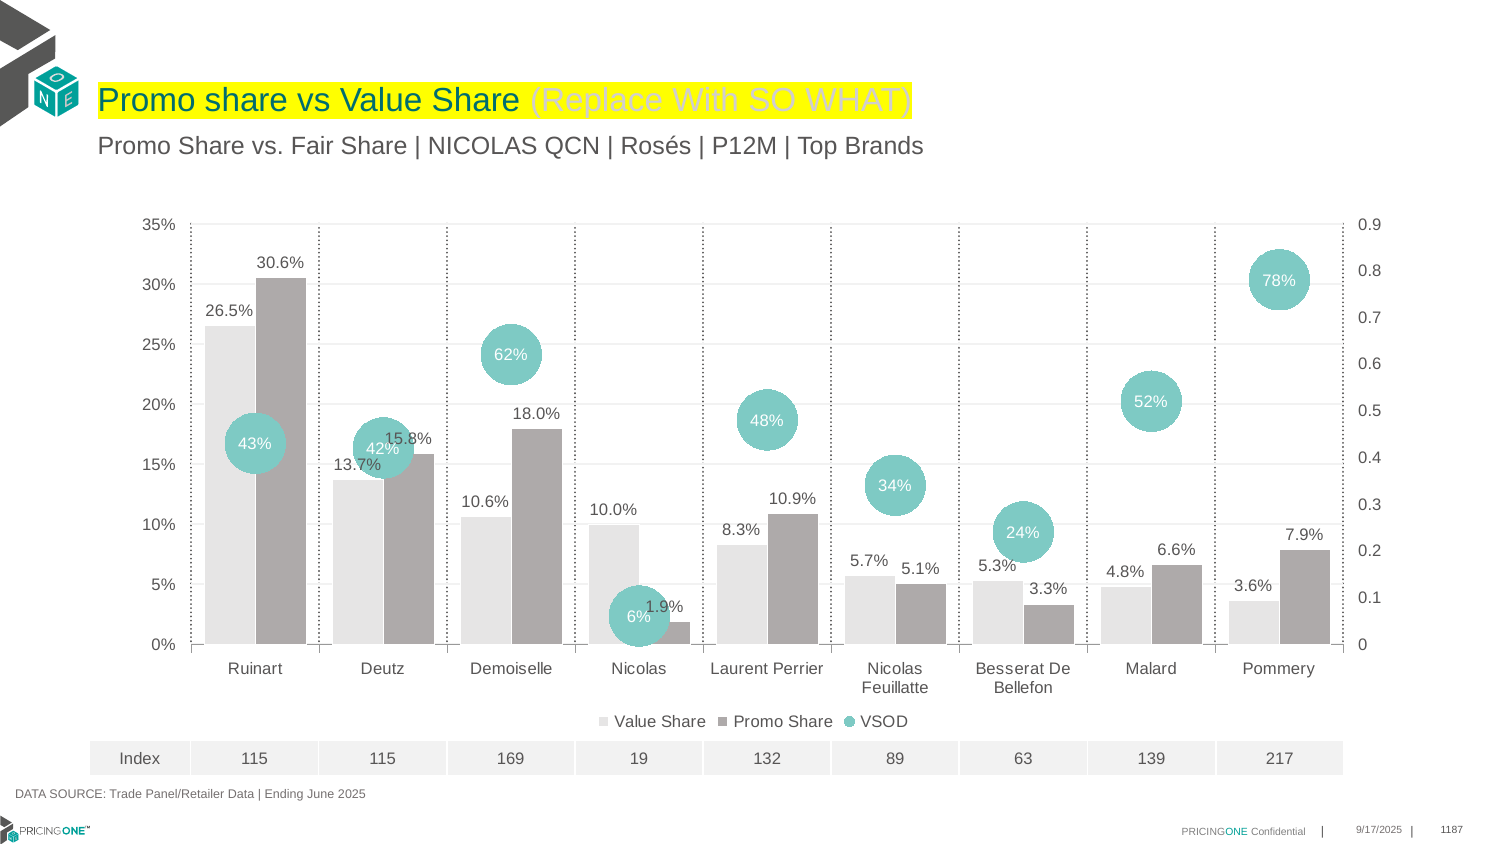

# Promo share vs Value Share (Replace With SO WHAT)
Promo Share vs. Fair Share | NICOLAS QCN | Rosés | P12M | Top Brands

### Chart

| Category | Value Share | Promo Share | VSOD |
|---|---|---|---|
| Ruinart | 0.265091986650028 | 0.30550006512388445 | 0.43 |
| Deutz | 0.13736099068405083 | 0.15848956527060937 | 0.42 |
| Demoiselle | 0.10637534571228459 | 0.17962736584087488 | 0.62 |
| Nicolas | 0.09954361287068 | 0.01885924923930595 | 0.06 |
| Laurent Perrier | 0.08254210225080705 | 0.10884005730901833 | 0.48 |
| Nicolas Feuillatte | 0.057108275073005935 | 0.050547119091969045 | 0.34 |
| Besserat De Bellefon | 0.05314986596491189 | 0.03326182783128049 | 0.24 |
| Malard | 0.04764220220450051 | 0.06628356037768715 | 0.52 |
| Pommery | 0.03624107881550182 | 0.07859118991537034 | 0.78 |
| Index | 115 | 115 | 169 | 19 | 132 | 89 | 63 | 139 | 217 |
| --- | --- | --- | --- | --- | --- | --- | --- | --- | --- |
DATA SOURCE: Trade Panel/Retailer Data | Ending June 2025

9/17/2025
1187